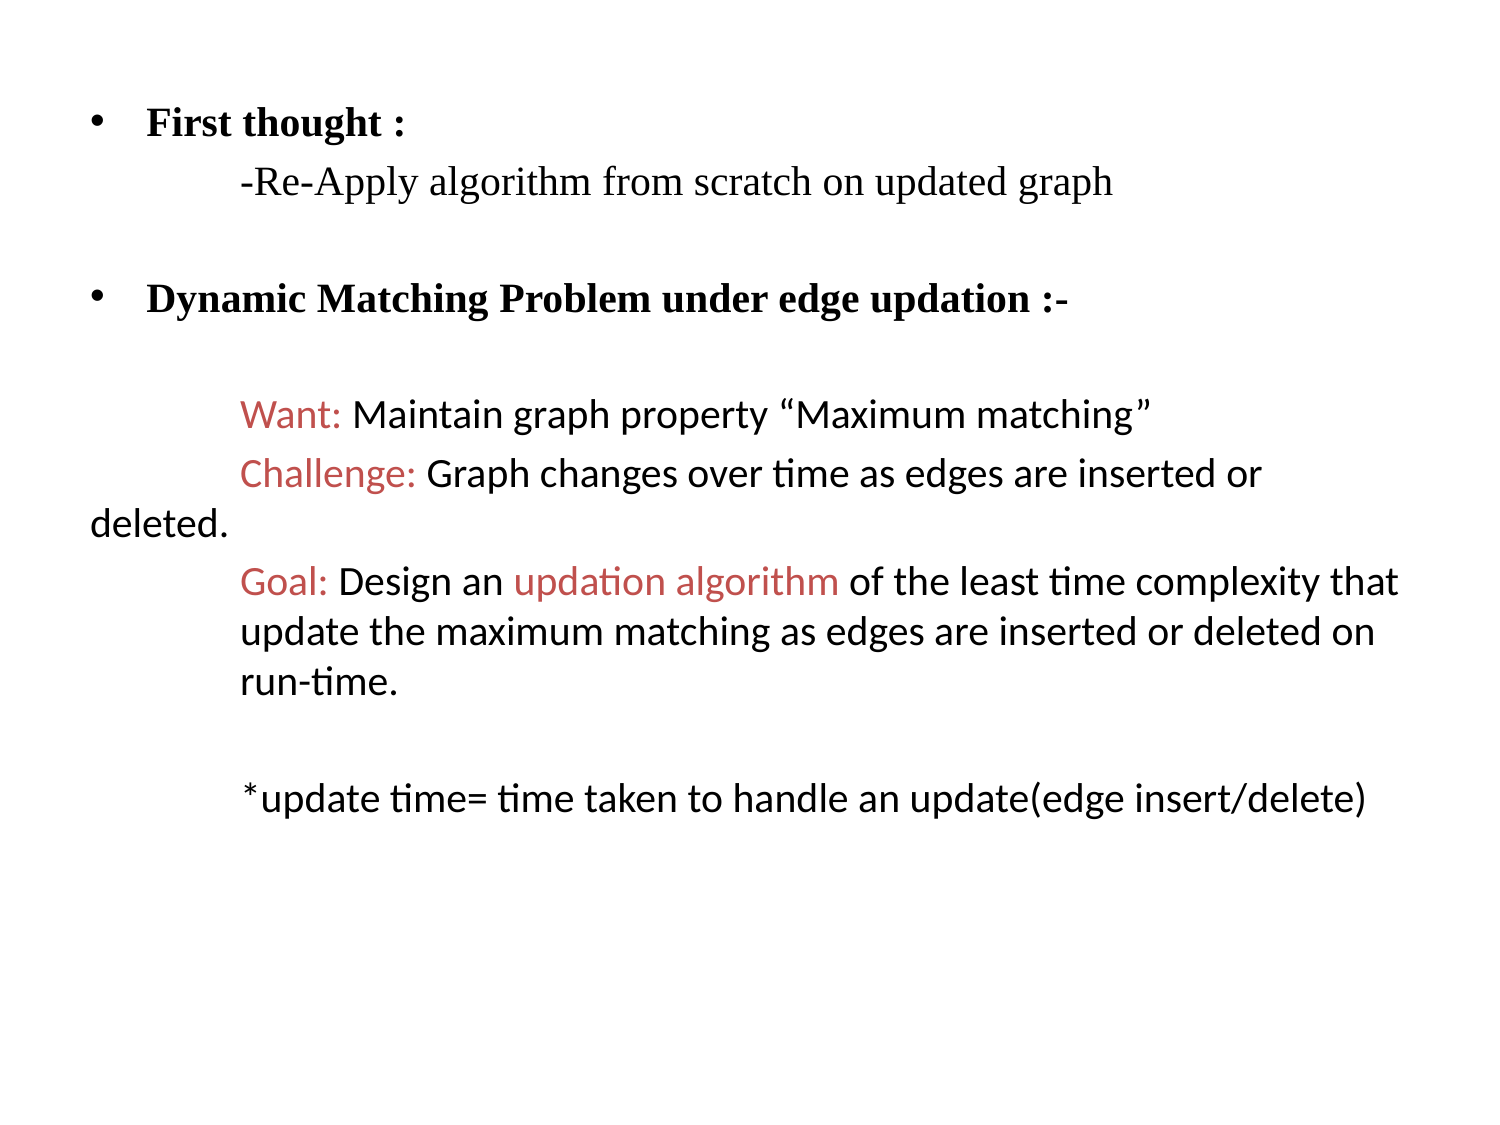

First thought :
	-Re-Apply algorithm from scratch on updated graph

Dynamic Matching Problem under edge updation :-

	Want: Maintain graph property “Maximum matching”
	Challenge: Graph changes over time as edges are inserted or 	deleted.
	Goal: Design an updation algorithm of the least time complexity that 	update the maximum matching as edges are inserted or deleted on 	run-time.

	*update time= time taken to handle an update(edge insert/delete)